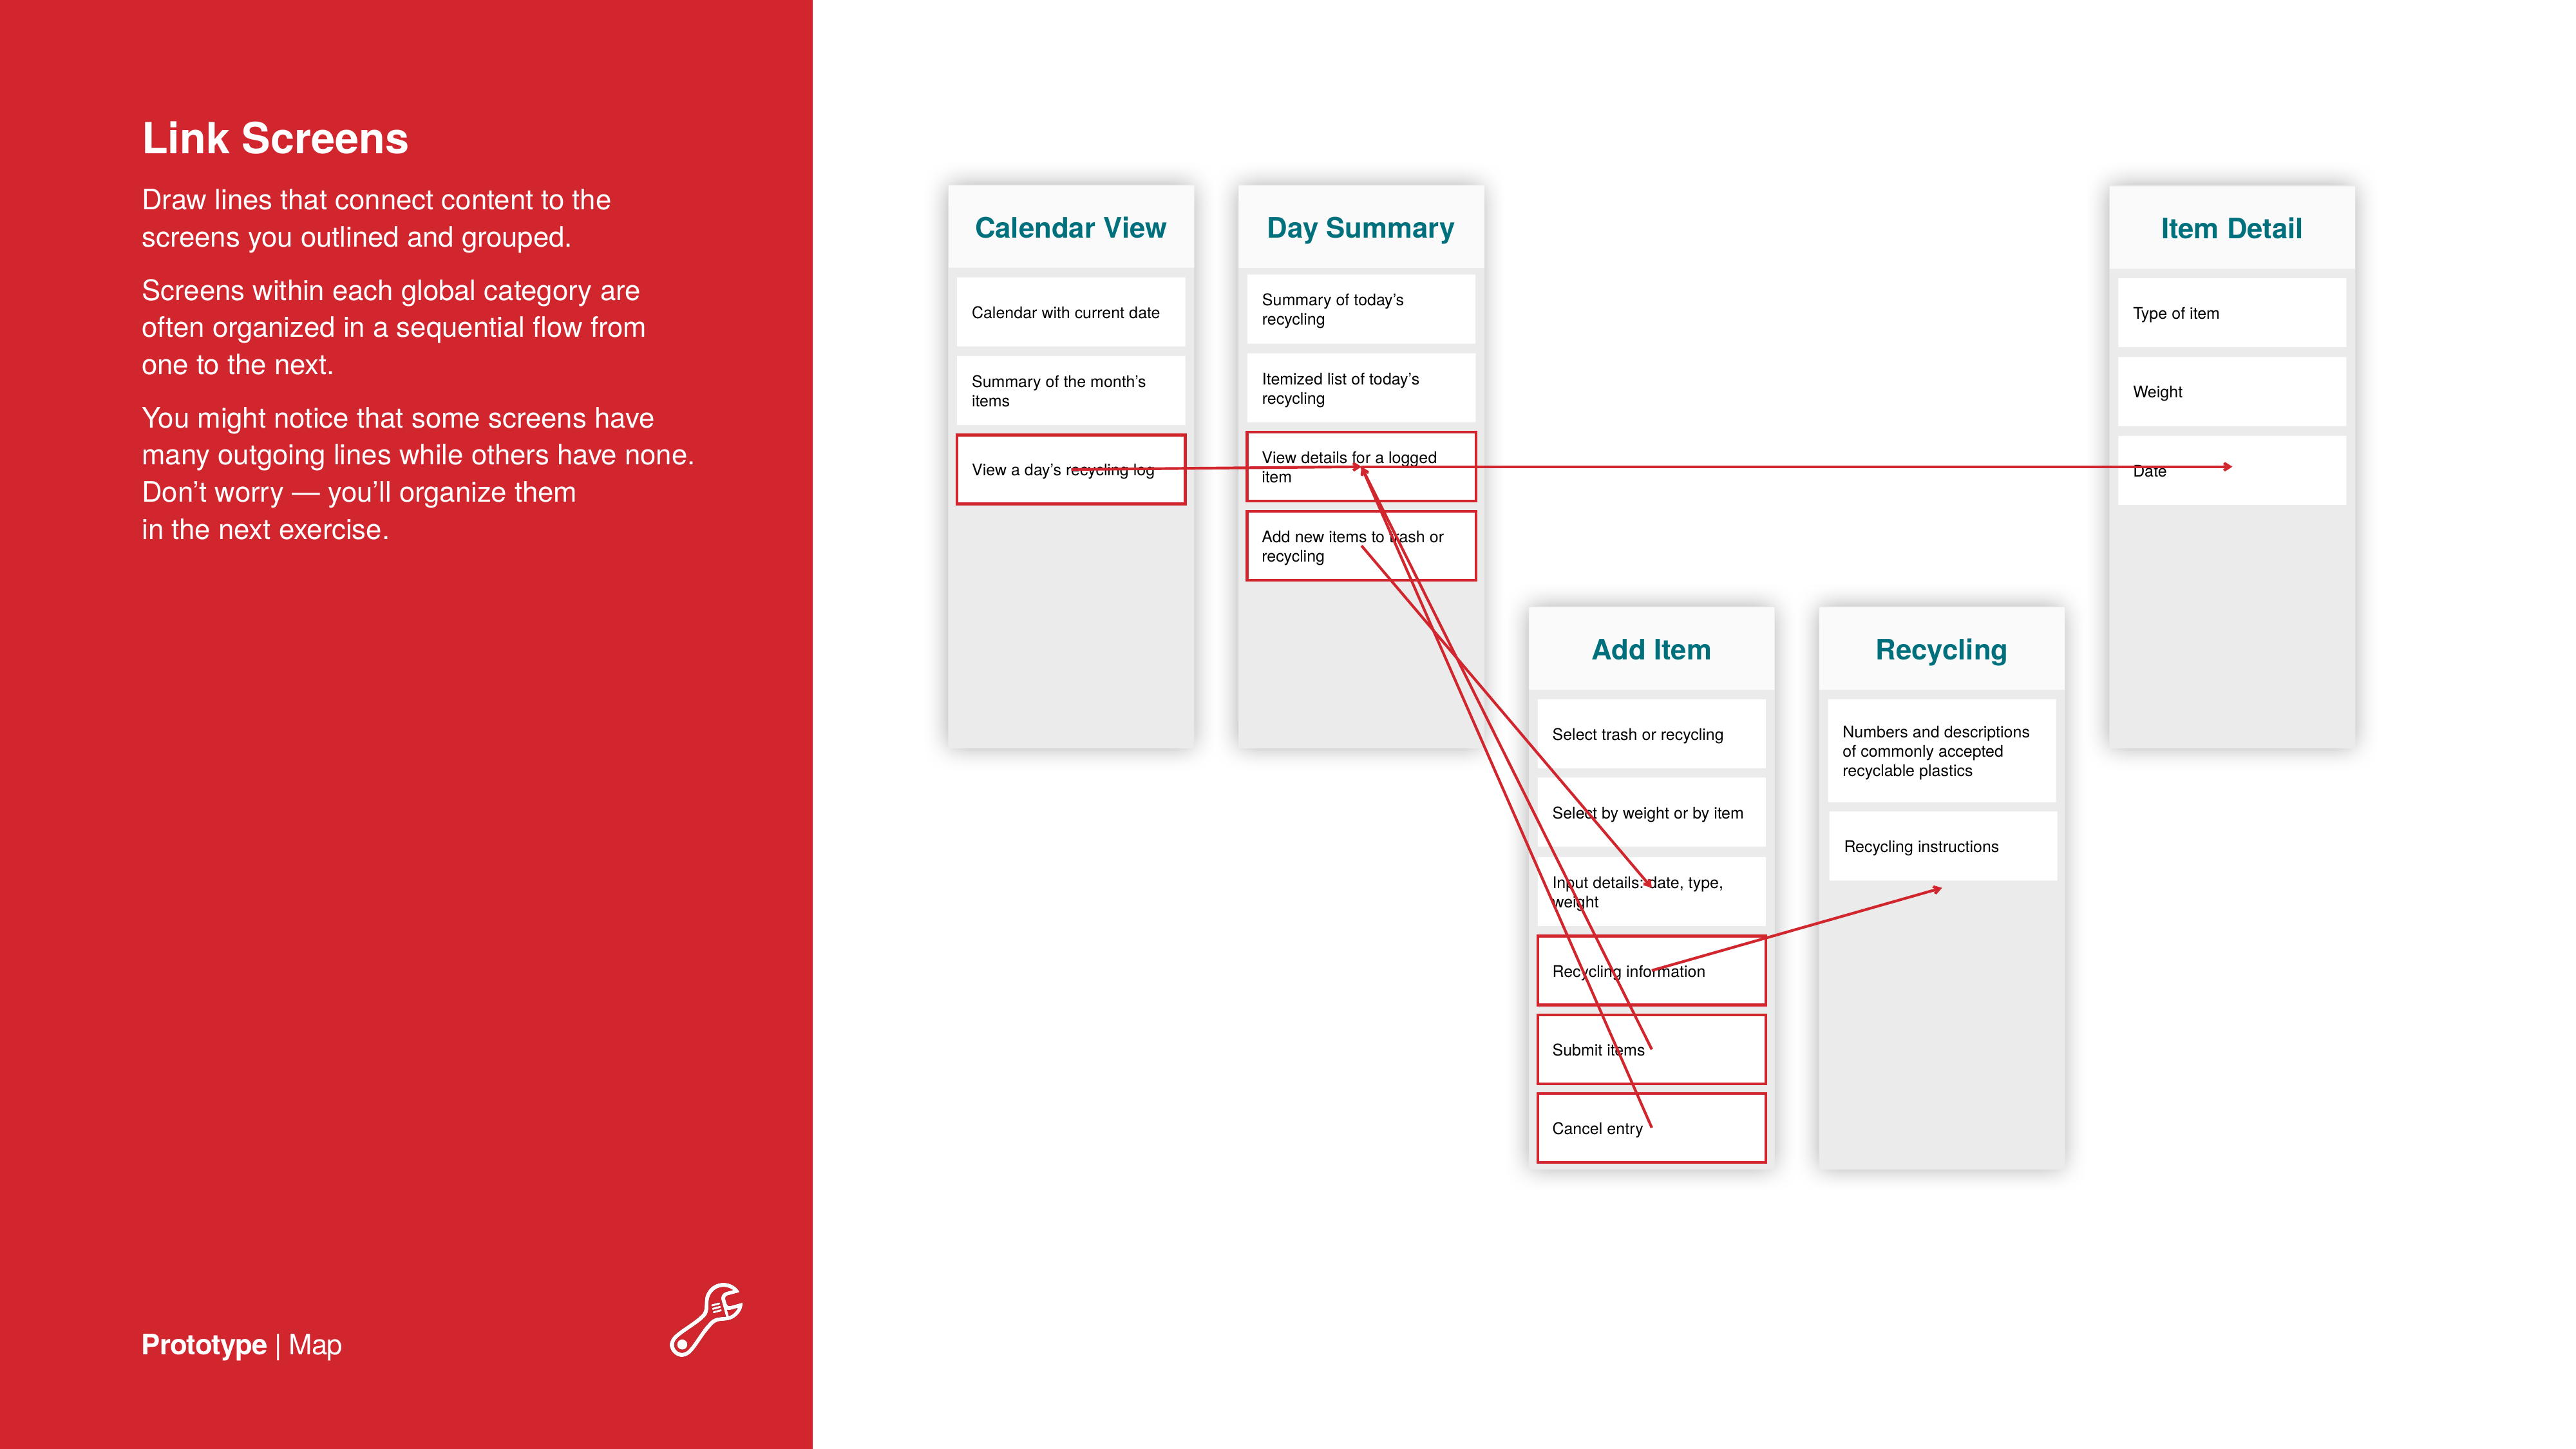

Day Summary

Calendar View
Item Detail
Summary of today’s recycling
Calendar with current date
Type of item
Itemized list of today’s recycling
Summary of the month’s items
Weight
View details for a logged item
View a day’s recycling log
Date
Add new items to trash or recycling

Add Item
Recycling
Select trash or recycling
Numbers and descriptions of commonly accepted recyclable plastics
Select by weight or by item
Recycling instructions
Input details: date, type, weight
Recycling information
Submit items
Cancel entry
Link Screens
Draw lines that connect content to the screens you outlined and grouped.
Screens within each global category are often organized in a sequential flow from one to the next.
You might notice that some screens have many outgoing lines while others have none. Don’t worry — you’ll organize them
in the next exercise.
Prototype | Map
63